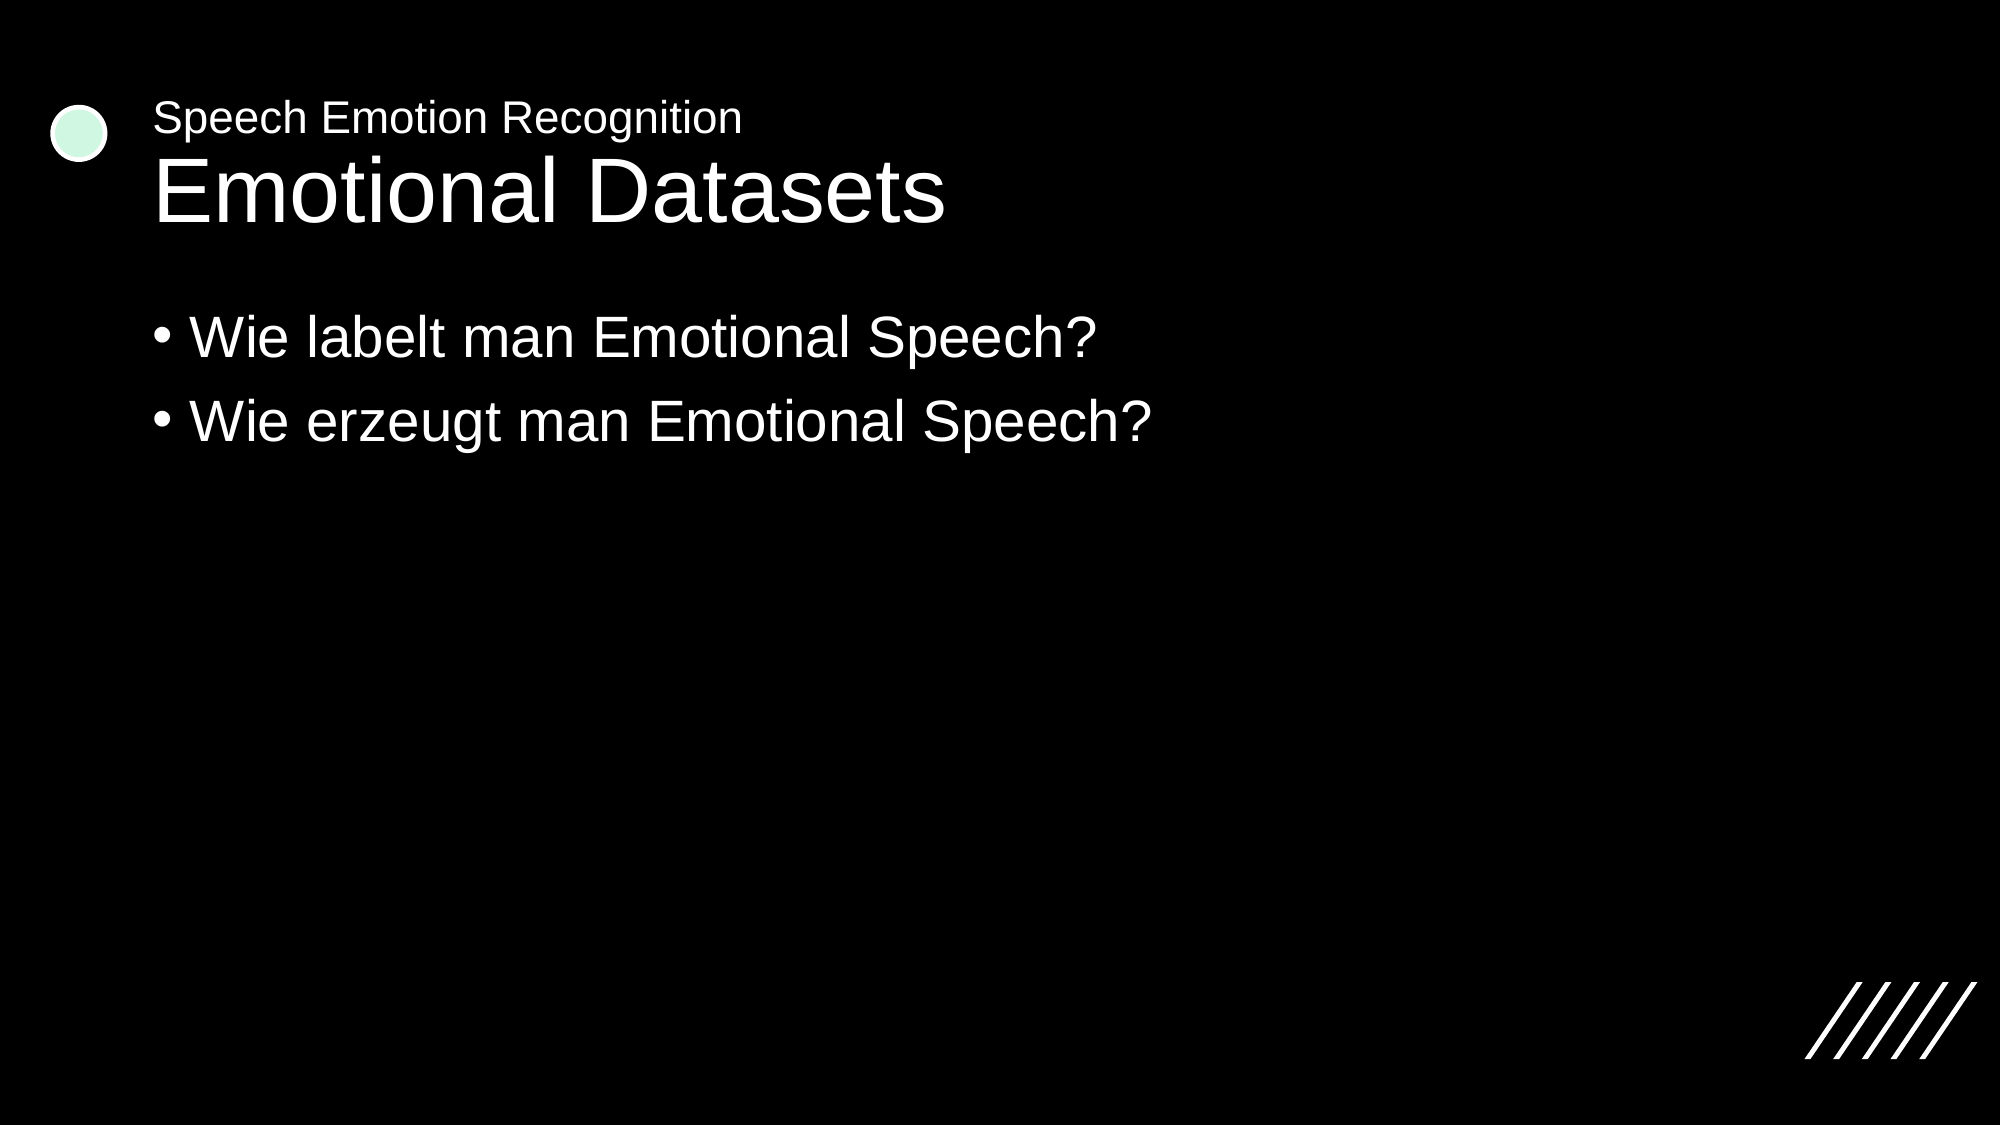

# Speech Emotion Recognition Emotional Datasets
Wie labelt man Emotional Speech?
Wie erzeugt man Emotional Speech?